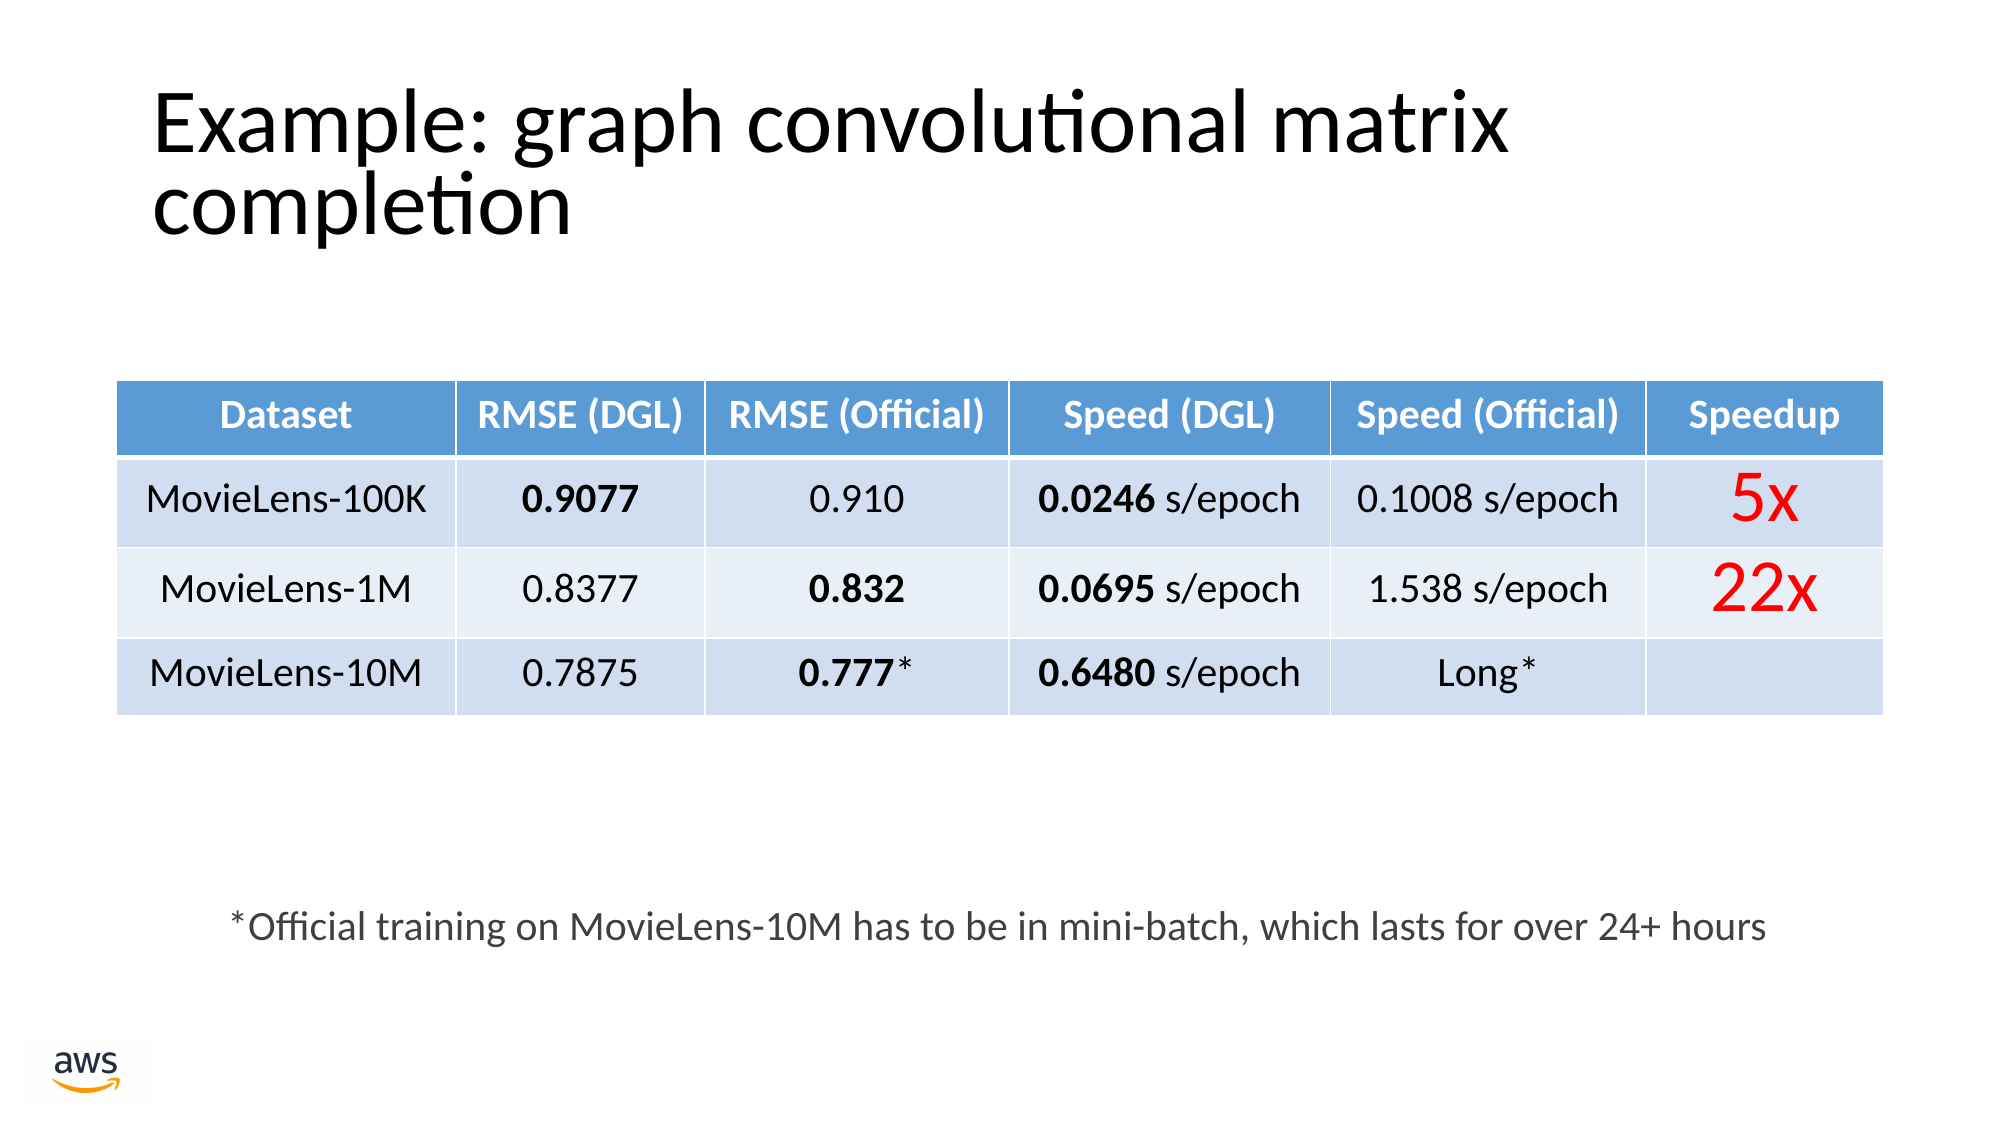

# Example: graph convolutional matrix completion

*Official training on MovieLens-10M has to be in mini-batch, which lasts for over 24+ hours
| Dataset | RMSE (DGL) | RMSE (Official) | Speed (DGL) | Speed (Official) | Speedup |
| --- | --- | --- | --- | --- | --- |
| MovieLens-100K | 0.9077 | 0.910 | 0.0246 s/epoch | 0.1008 s/epoch | 5x |
| MovieLens-1M | 0.8377 | 0.832 | 0.0695 s/epoch | 1.538 s/epoch | 22x |
| MovieLens-10M | 0.7875 | 0.777\* | 0.6480 s/epoch | Long\* |  |